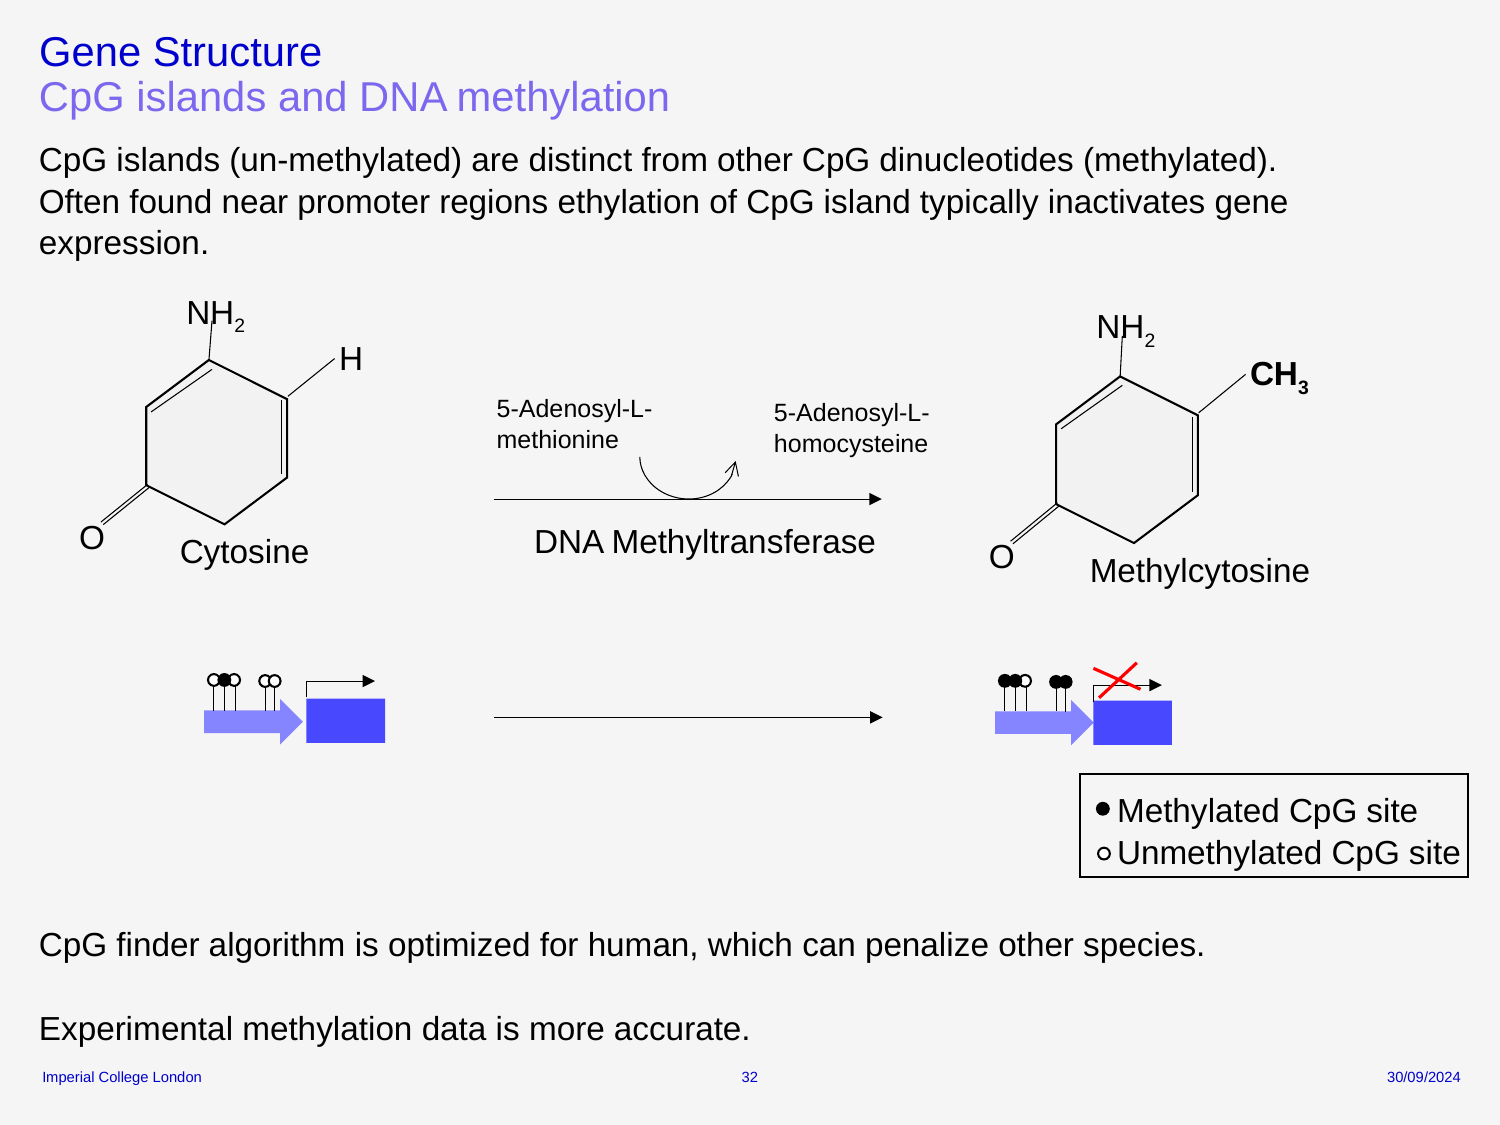

# Gene Structure
CpG islands and DNA methylation
CpG islands (un-methylated) are distinct from other CpG dinucleotides (methylated).
Often found near promoter regions ethylation of CpG island typically inactivates gene expression.

NH2
H

O
Cytosine
NH2
CH3

O
Methylcytosine
5-Adenosyl-L-methionine
5-Adenosyl-L-homocysteine

DNA Methyltransferase

Methylated CpG site
Unmethylated CpG site

CpG finder algorithm is optimized for human, which can penalize other species.

Experimental methylation data is more accurate.

32
30/09/2024